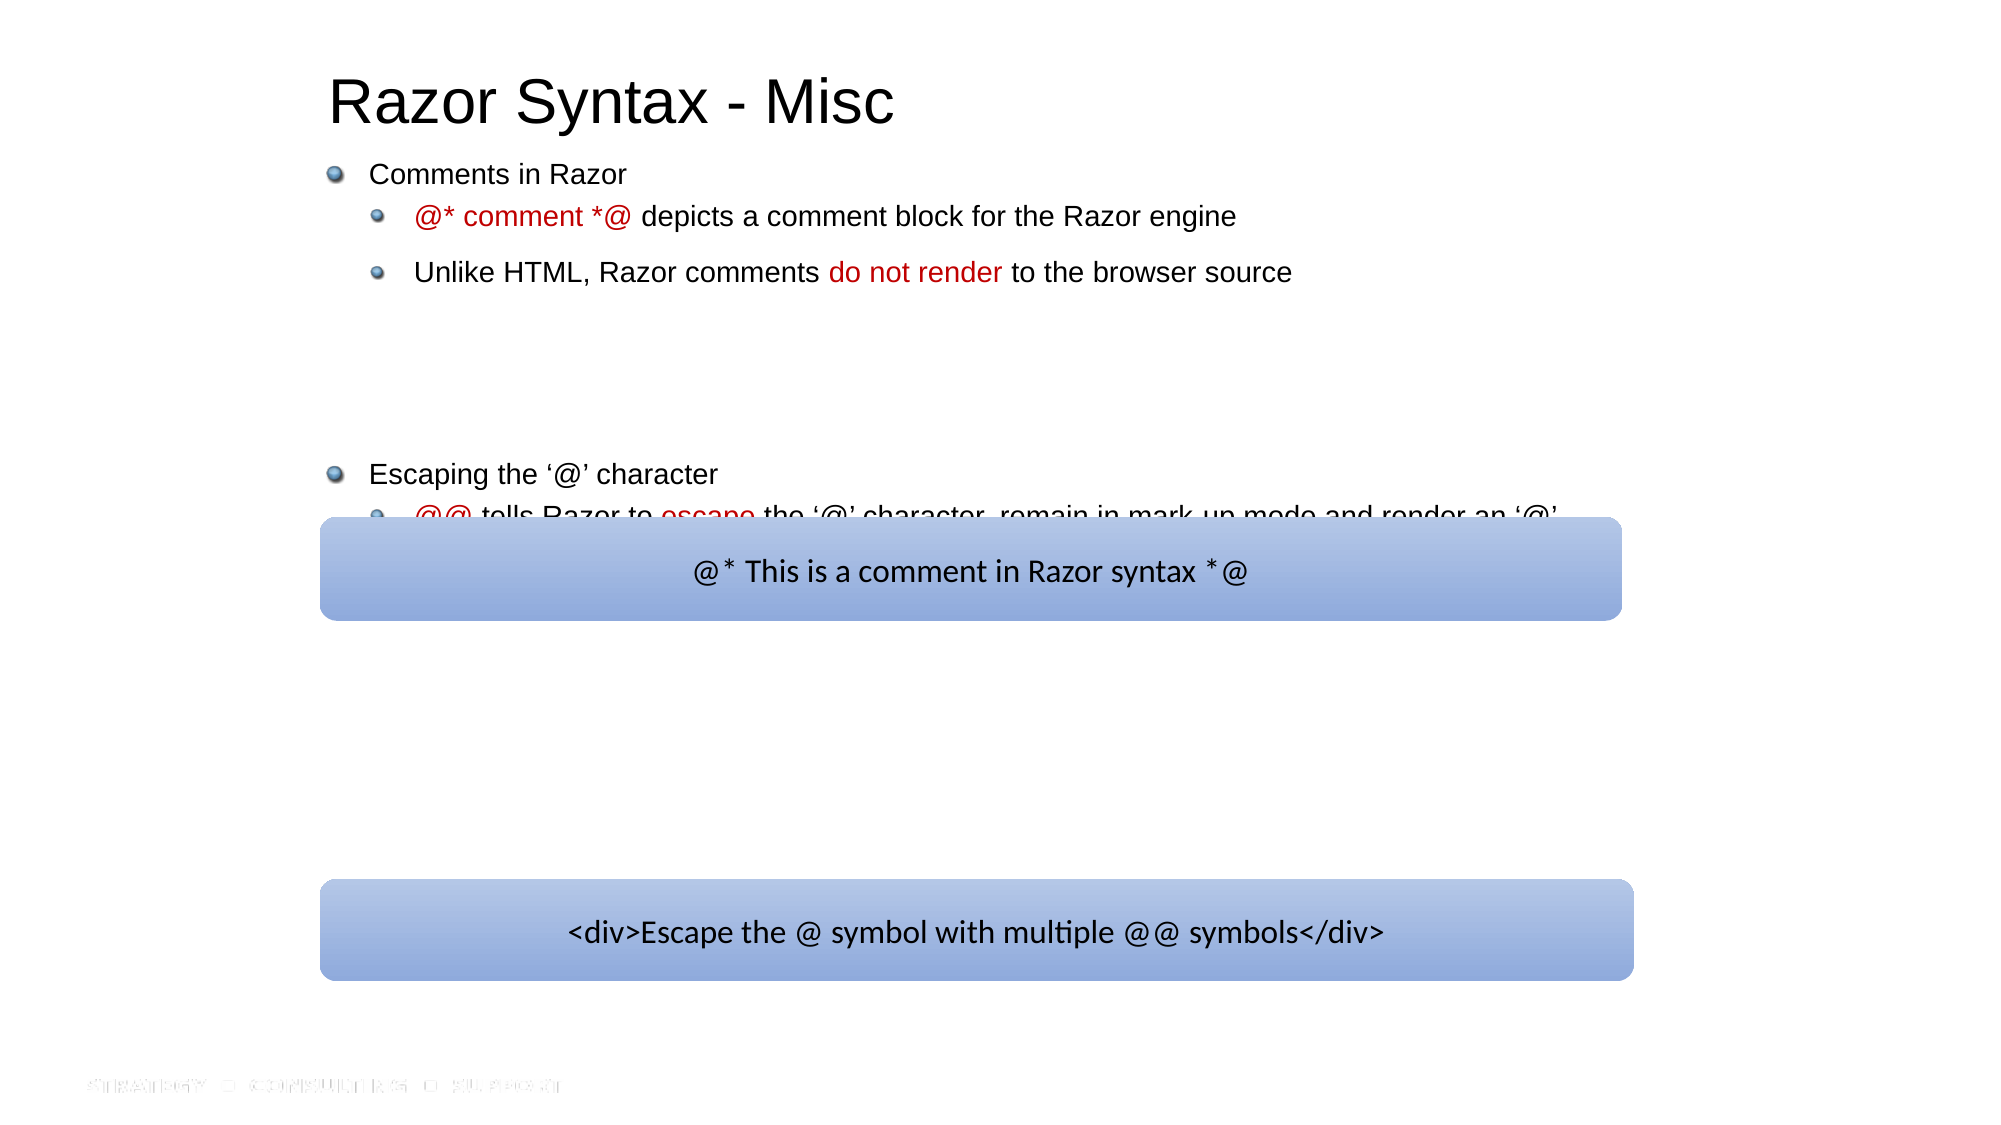

# Razor Syntax - Misc
Comments in Razor
@* comment *@ depicts a comment block for the Razor engine
Unlike HTML, Razor comments do not render to the browser source

Escaping the ‘@’ character
@@ tells Razor to escape the ‘@’ character, remain in mark-up mode and render an ‘@’ character

@* This is a comment in Razor syntax *@
<div>Escape the @ symbol with multiple @@ symbols</div>